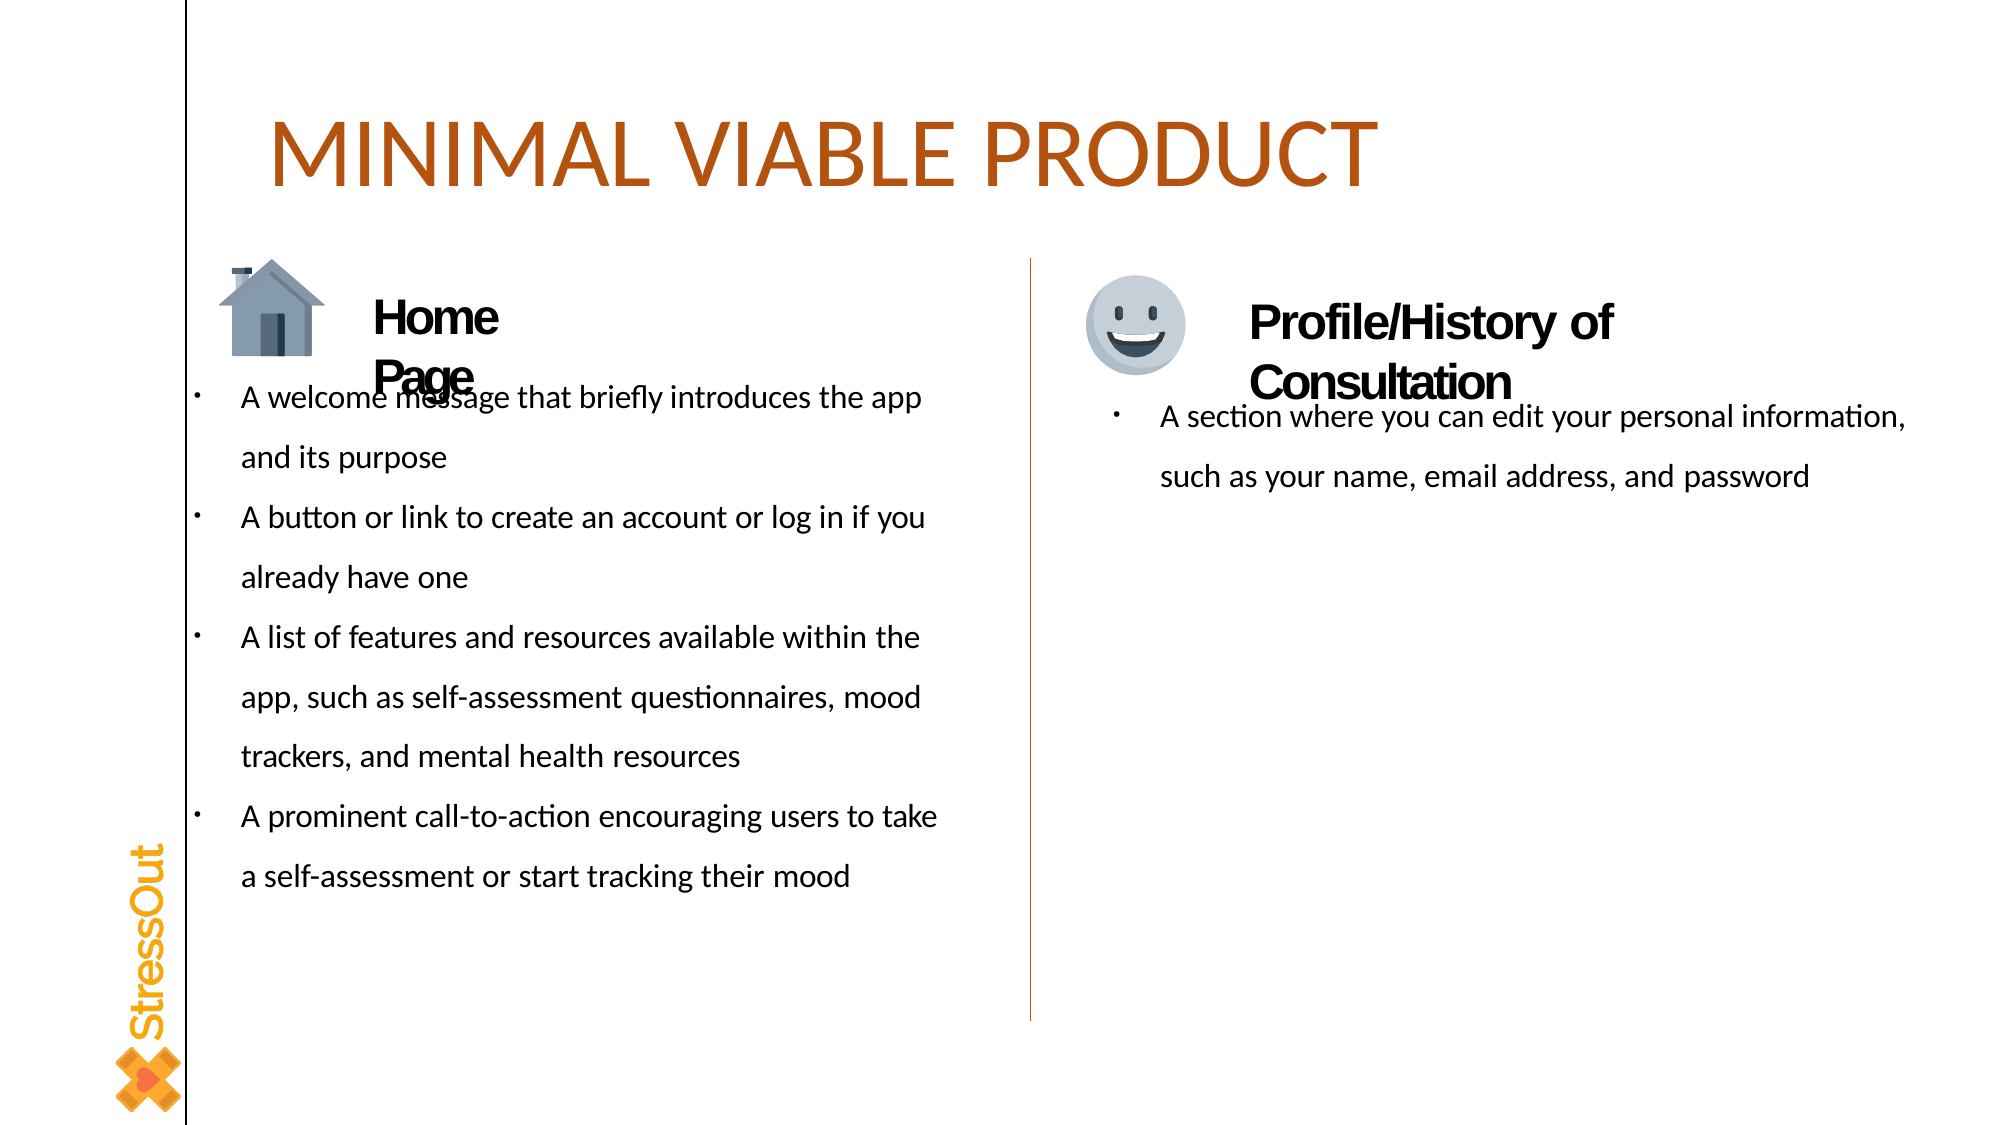

# MINIMAL VIABLE PRODUCT

Home Page
Profile/History of Consultation
A welcome message that briefly introduces the app  and its purpose
A button or link to create an account or log in if you  already have one
A list of features and resources available within the
app, such as self-assessment questionnaires, mood
trackers, and mental health resources
A prominent call-to-action encouraging users to take  a self-assessment or start tracking their mood
A section where you can edit your personal information,  such as your name, email address, and password